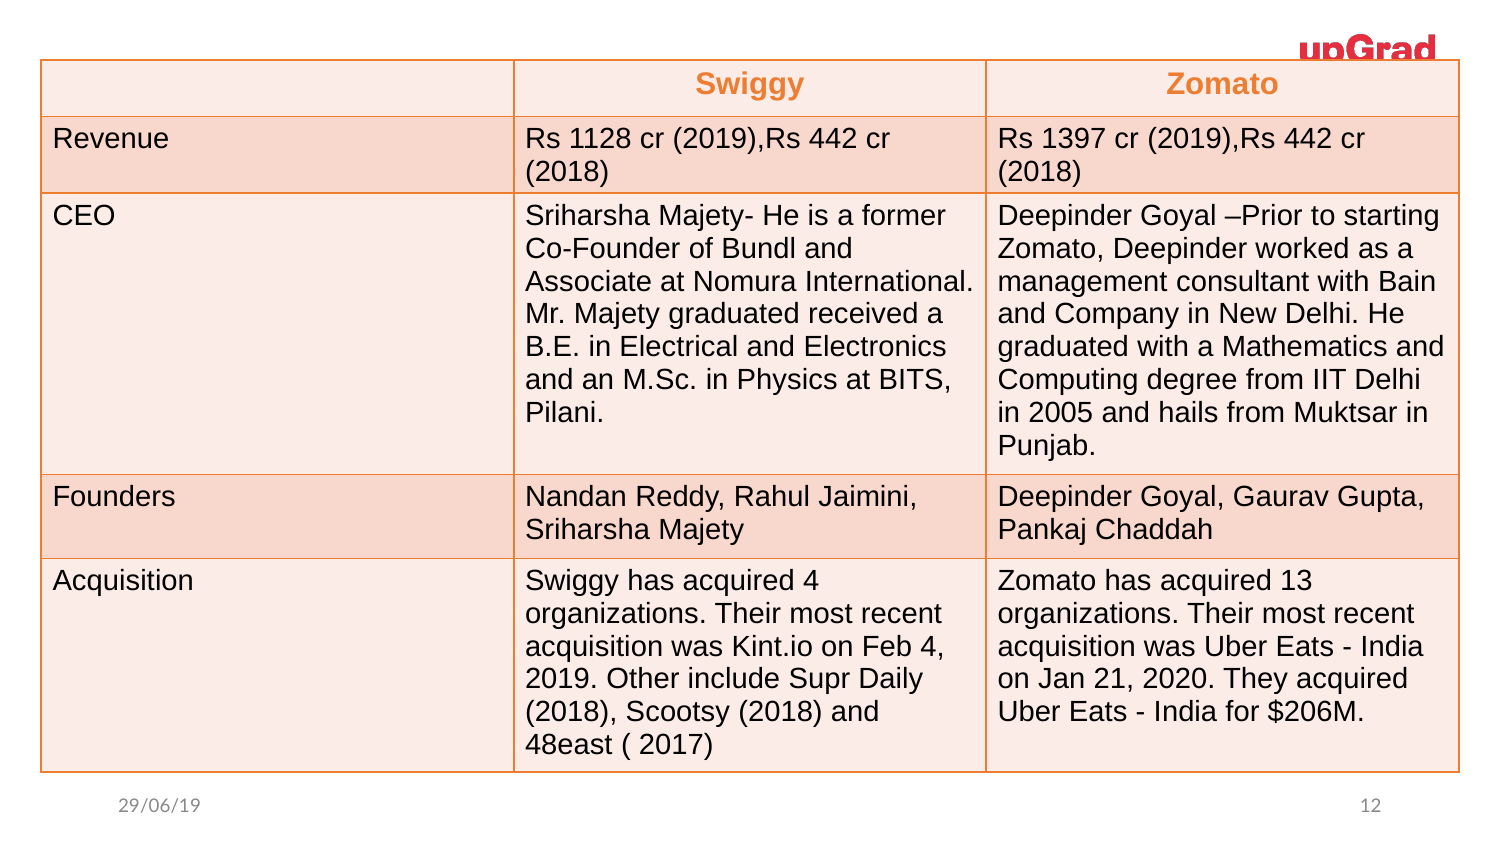

|  | Swiggy | Zomato |
| --- | --- | --- |
| Revenue | Rs 1128 cr (2019),Rs 442 cr (2018) | Rs 1397 cr (2019),Rs 442 cr (2018) |
| CEO | Sriharsha Majety- He is a former Co-Founder of Bundl and Associate at Nomura International. Mr. Majety graduated received a B.E. in Electrical and Electronics and an M.Sc. in Physics at BITS, Pilani. | Deepinder Goyal –Prior to starting Zomato, Deepinder worked as a management consultant with Bain and Company in New Delhi. He graduated with a Mathematics and Computing degree from IIT Delhi in 2005 and hails from Muktsar in Punjab. |
| Founders | Nandan Reddy, Rahul Jaimini, Sriharsha Majety | Deepinder Goyal, Gaurav Gupta, Pankaj Chaddah |
| Acquisition | Swiggy has acquired 4 organizations. Their most recent acquisition was Kint.io on Feb 4, 2019. Other include Supr Daily (2018), Scootsy (2018) and 48east ( 2017) | Zomato has acquired 13 organizations. Their most recent acquisition was Uber Eats - India on Jan 21, 2020. They acquired Uber Eats - India for $206M. |
29/06/19
12